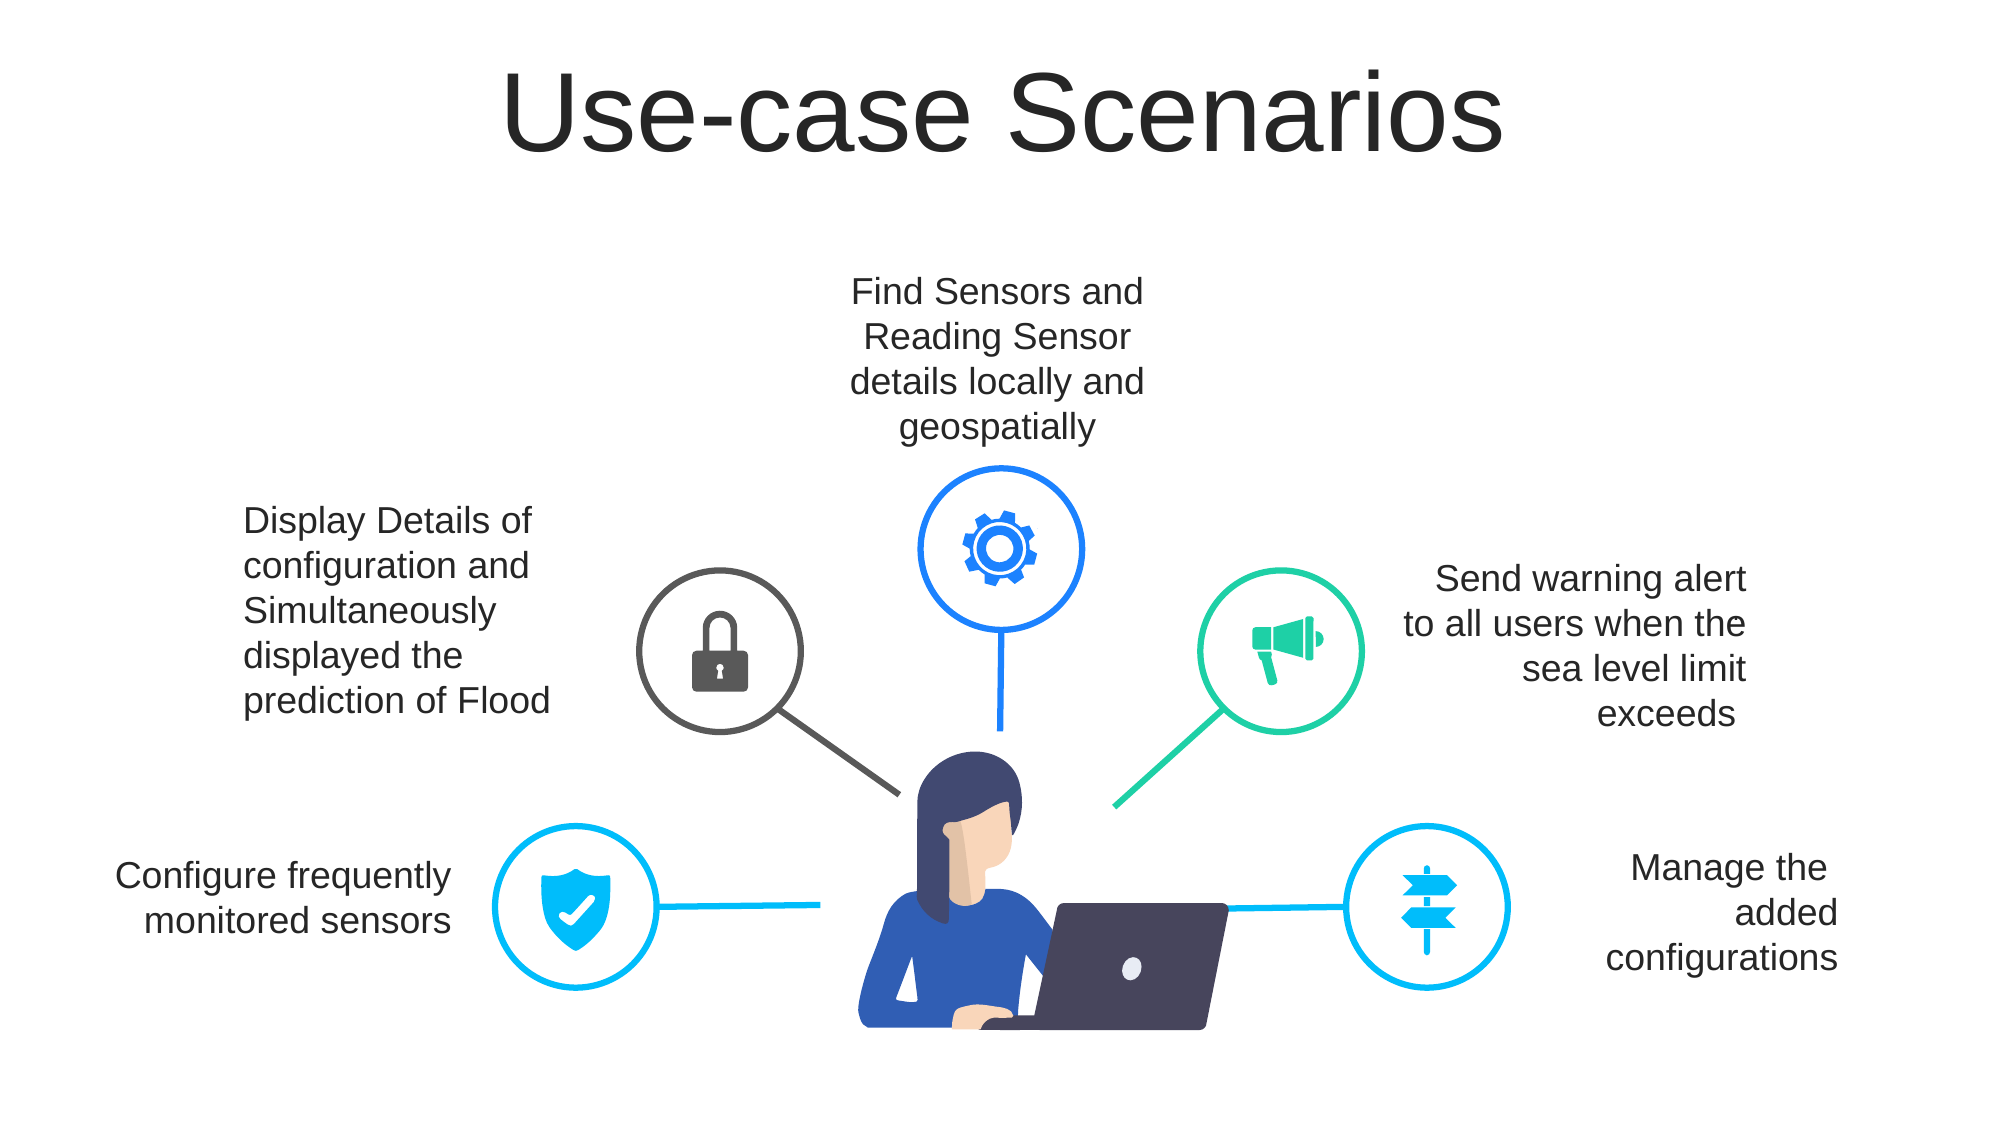

Use-case Scenarios
Find Sensors and Reading Sensor details locally and geospatially

Display Details of configuration and Simultaneously displayed the prediction of Flood

Send warning alert to all users when the sea level limit exceeds
.

d

d
Manage the  added configurations

Configure frequently monitored sensors